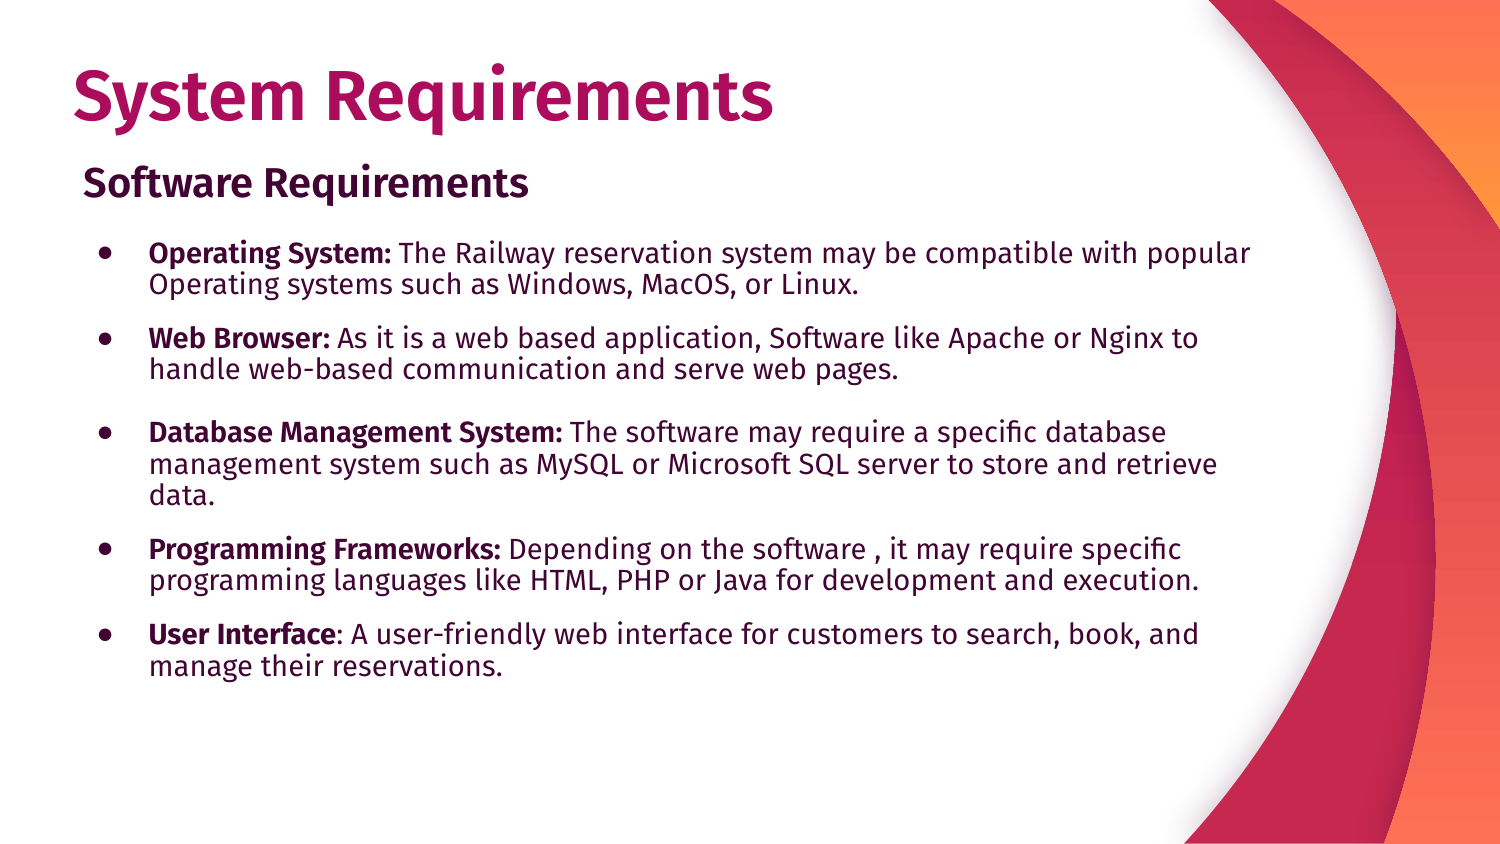

# System Requirements
 Software Requirements

Operating System: The Railway reservation system may be compatible with popular Operating systems such as Windows, MacOS, or Linux.

Web Browser: As it is a web based application, Software like Apache or Nginx to handle web-based communication and serve web pages.

Database Management System: The software may require a specific database management system such as MySQL or Microsoft SQL server to store and retrieve data.

Programming Frameworks: Depending on the software , it may require specific programming languages like HTML, PHP or Java for development and execution.

User Interface: A user-friendly web interface for customers to search, book, and manage their reservations.